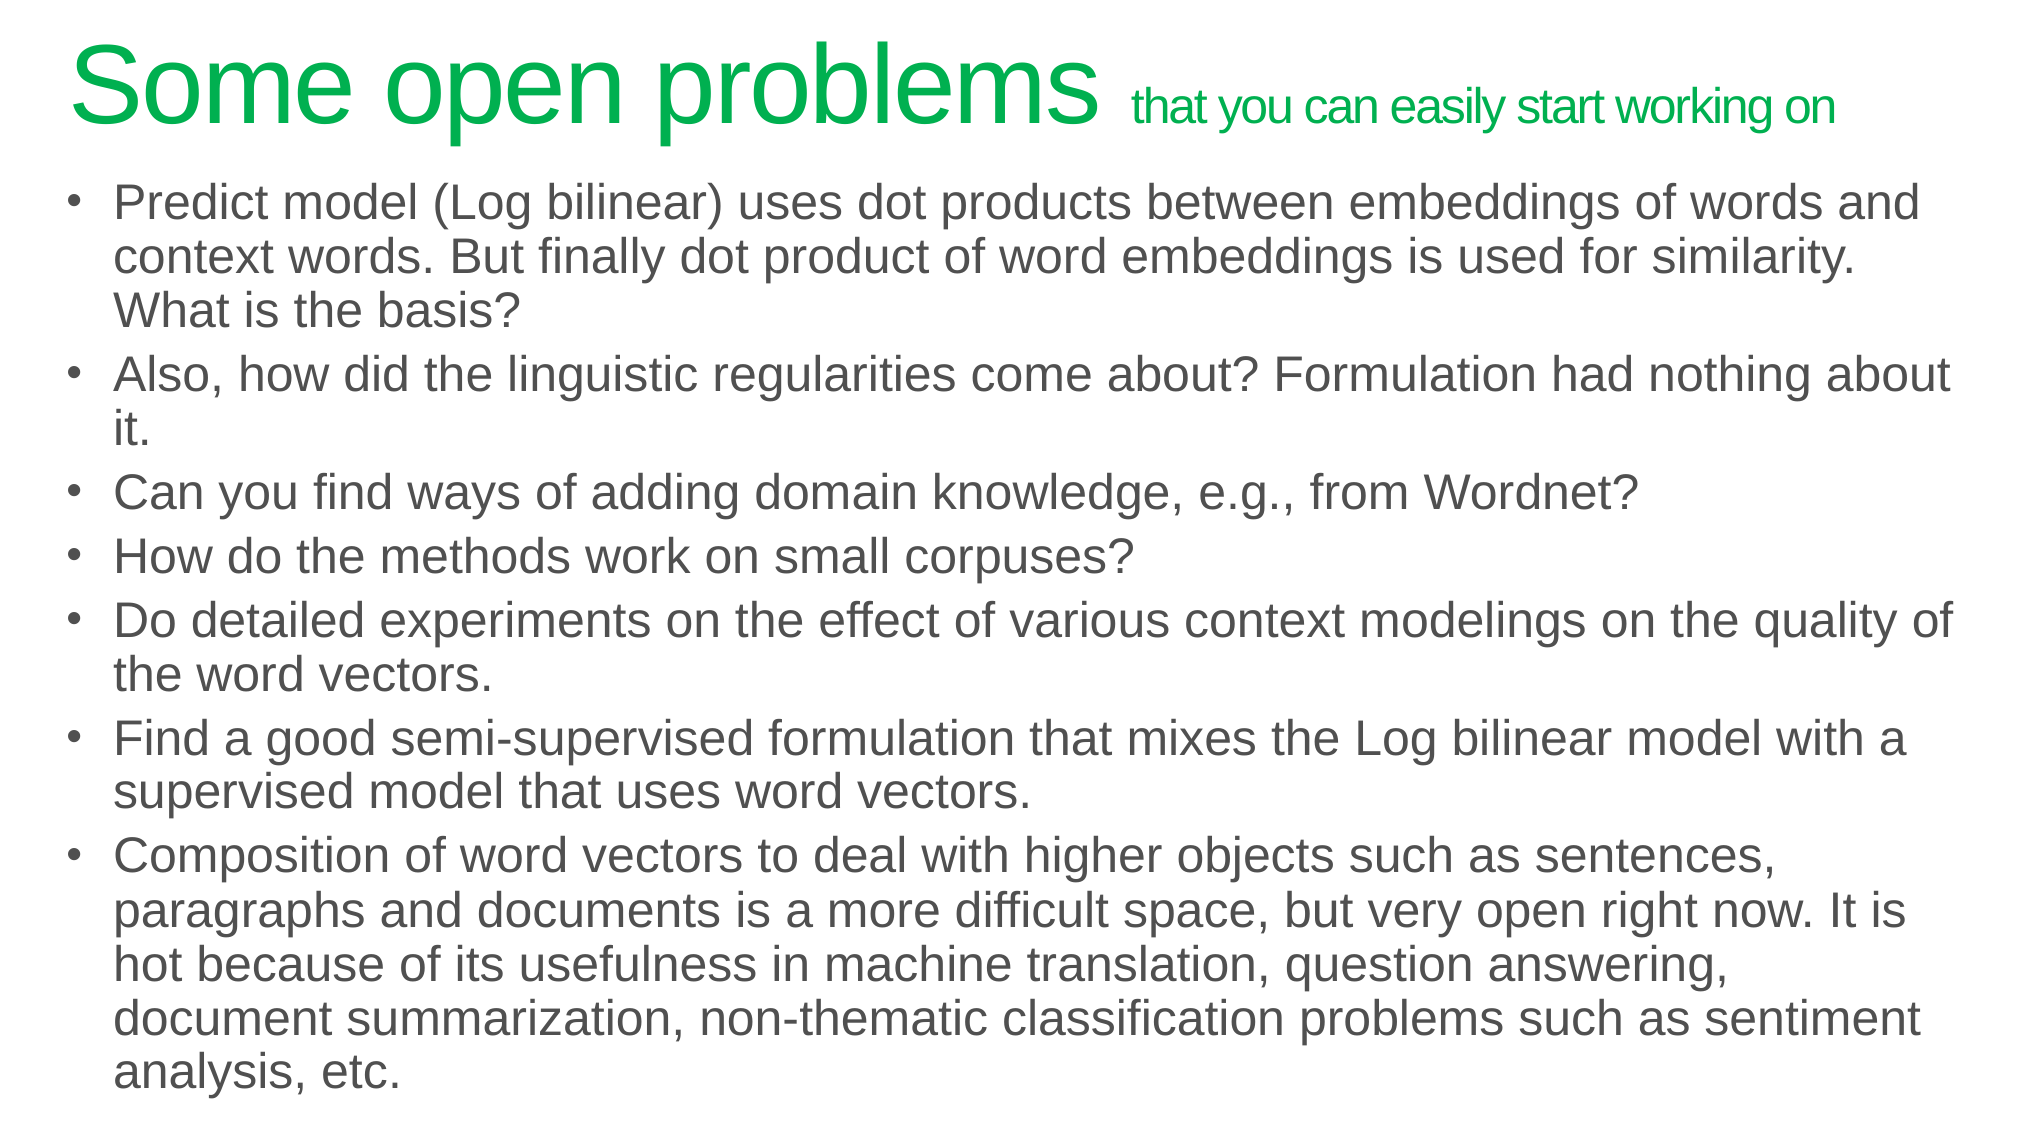

# Some open problems that you can easily start working on
Predict model (Log bilinear) uses dot products between embeddings of words and context words. But finally dot product of word embeddings is used for similarity. What is the basis?
Also, how did the linguistic regularities come about? Formulation had nothing about it.
Can you find ways of adding domain knowledge, e.g., from Wordnet?
How do the methods work on small corpuses?
Do detailed experiments on the effect of various context modelings on the quality of the word vectors.
Find a good semi-supervised formulation that mixes the Log bilinear model with a supervised model that uses word vectors.
Composition of word vectors to deal with higher objects such as sentences, paragraphs and documents is a more difficult space, but very open right now. It is hot because of its usefulness in machine translation, question answering, document summarization, non-thematic classification problems such as sentiment analysis, etc.